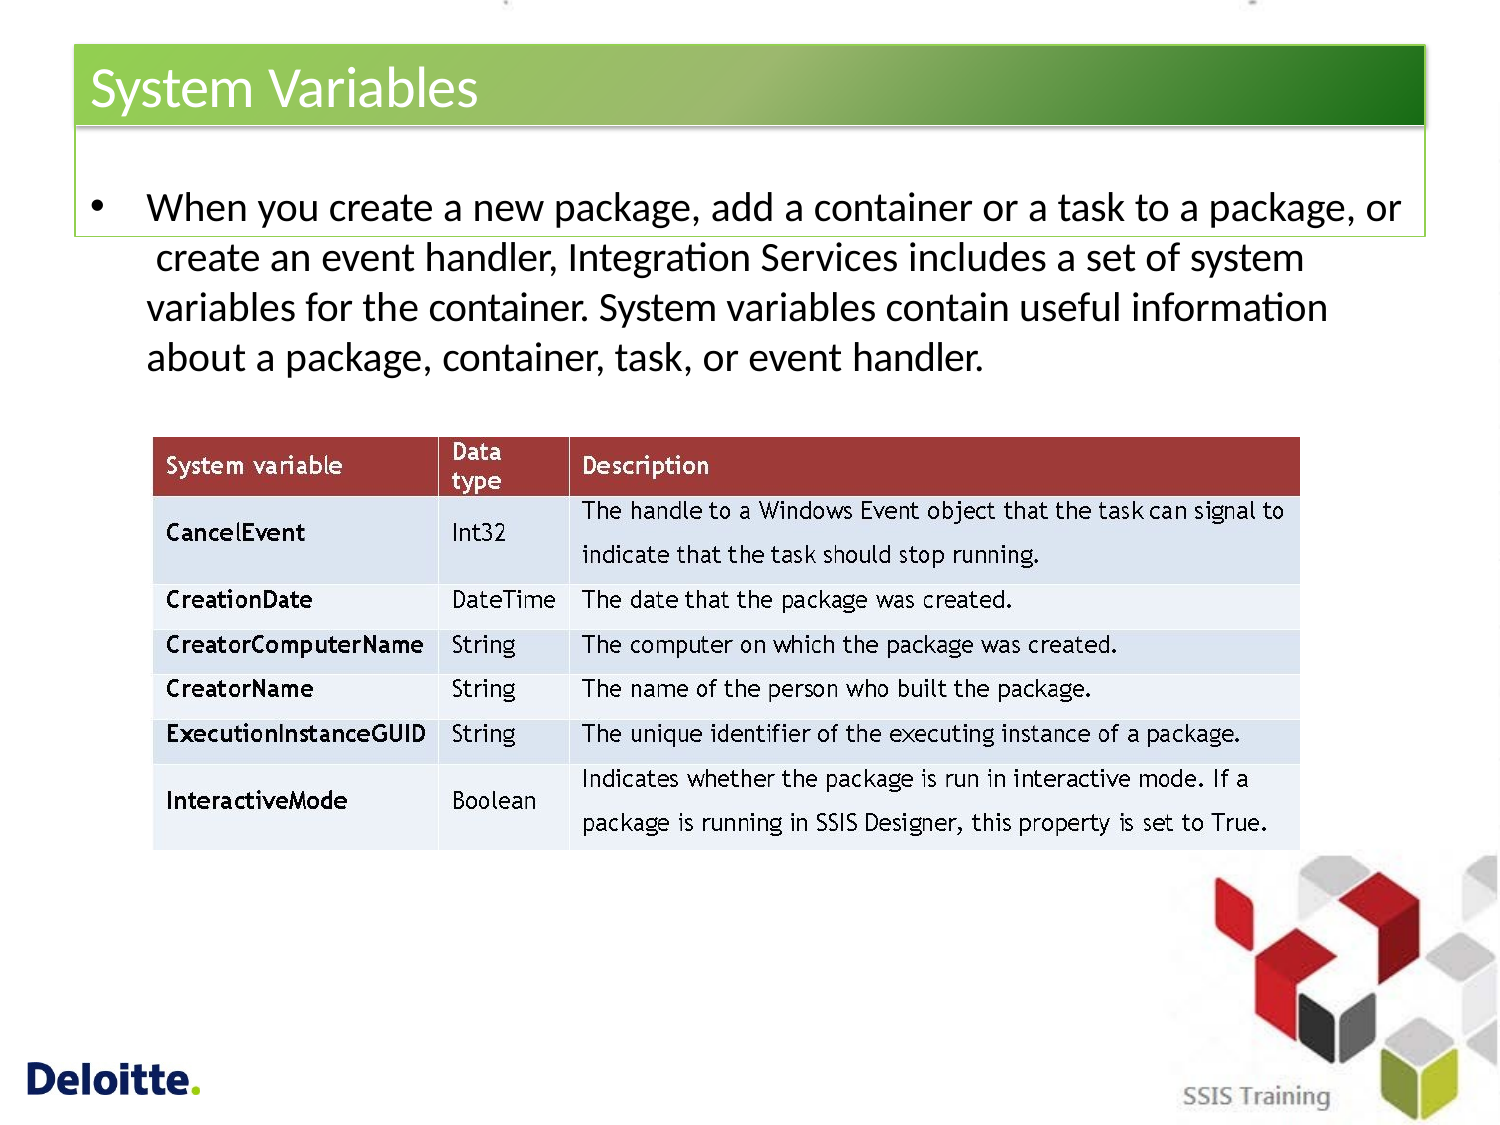

# System Variables
When you create a new package, add a container or a task to a package, or  create an event handler, Integration Services includes a set of system  variables for the container. System variables contain useful information  about a package, container, task, or event handler.